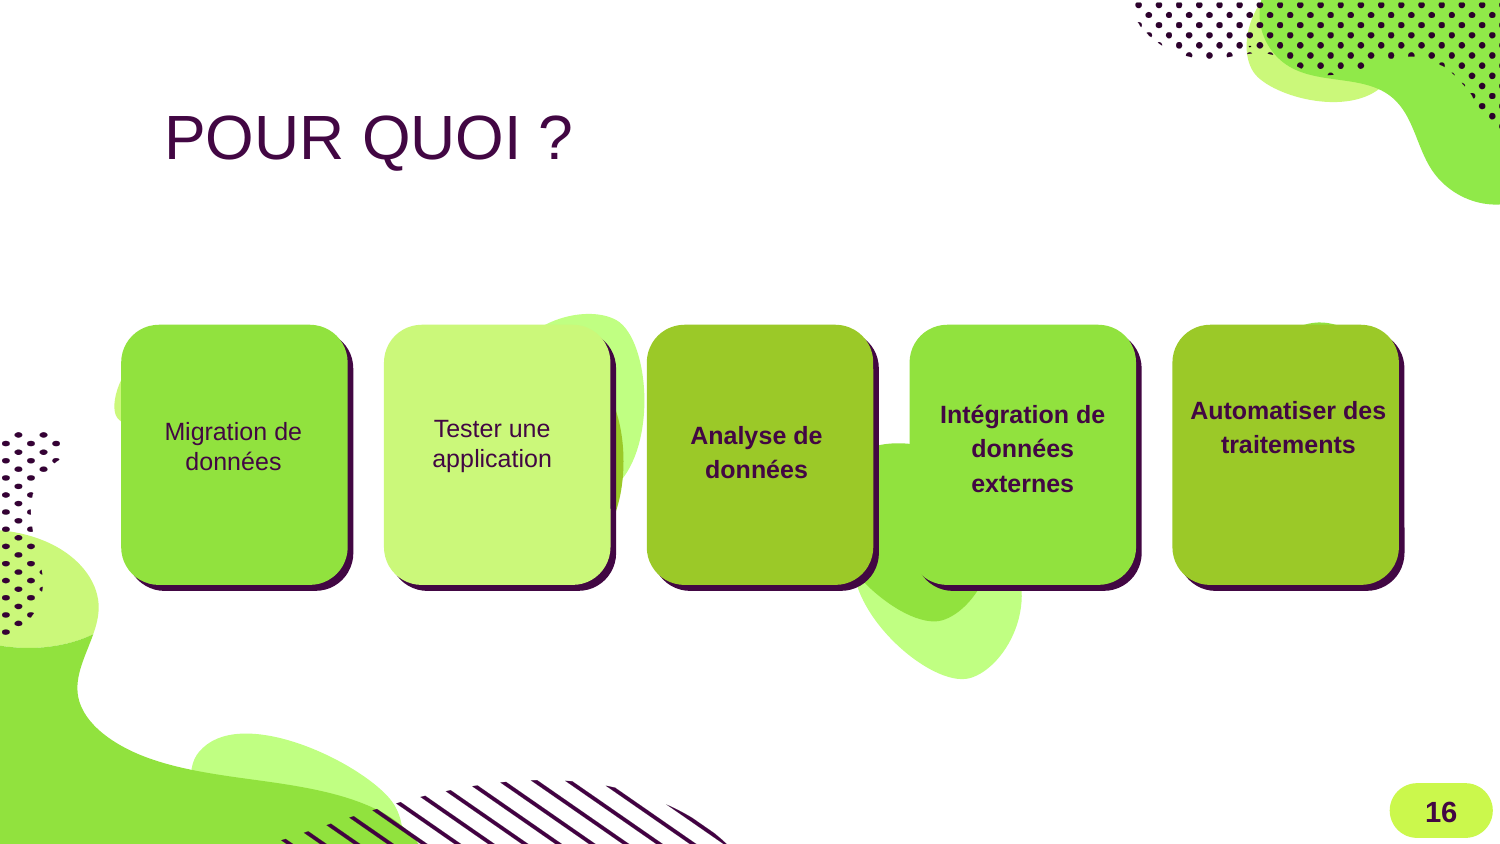

# POUR QUOI ?

Automatiser des traitements
Intégration de données externes
Tester une application
Migration de données
Analyse de données
16